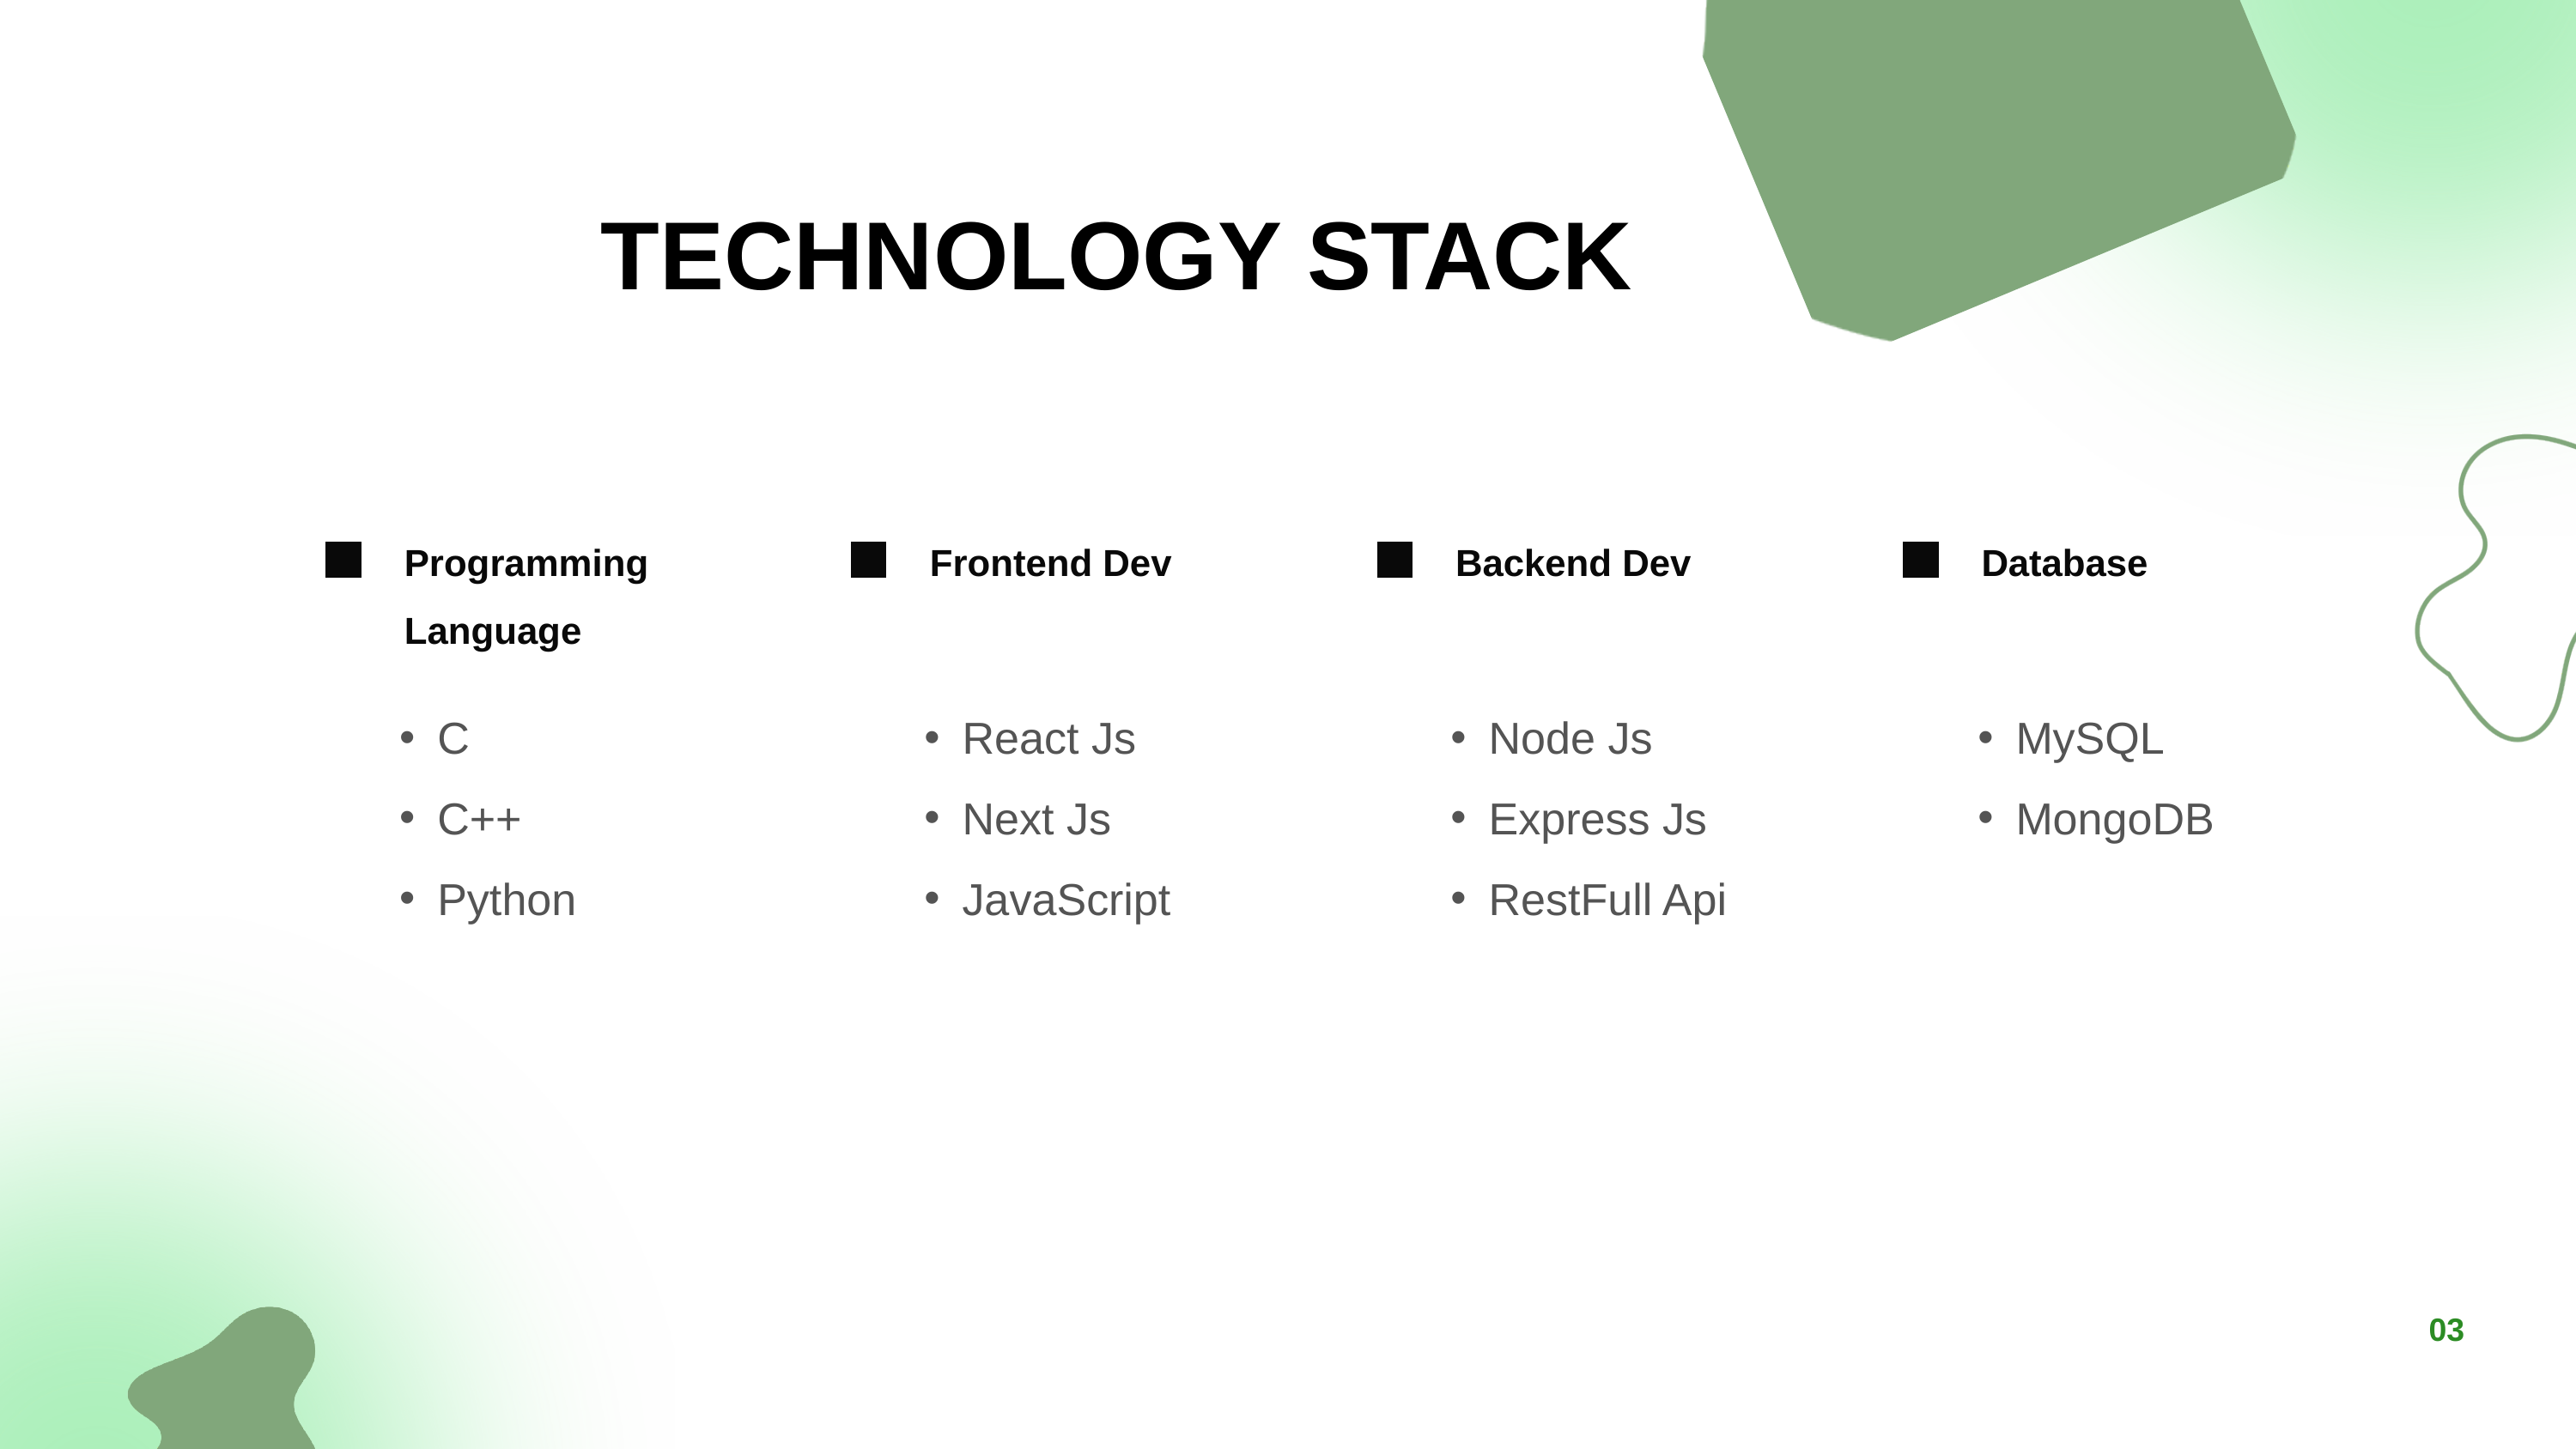

TECHNOLOGY STACK

Programming Language
Frontend Dev
Backend Dev
Database

C
C++
Python
React Js
Next Js
JavaScript
Node Js
Express Js
RestFull Api
MySQL
MongoDB

03